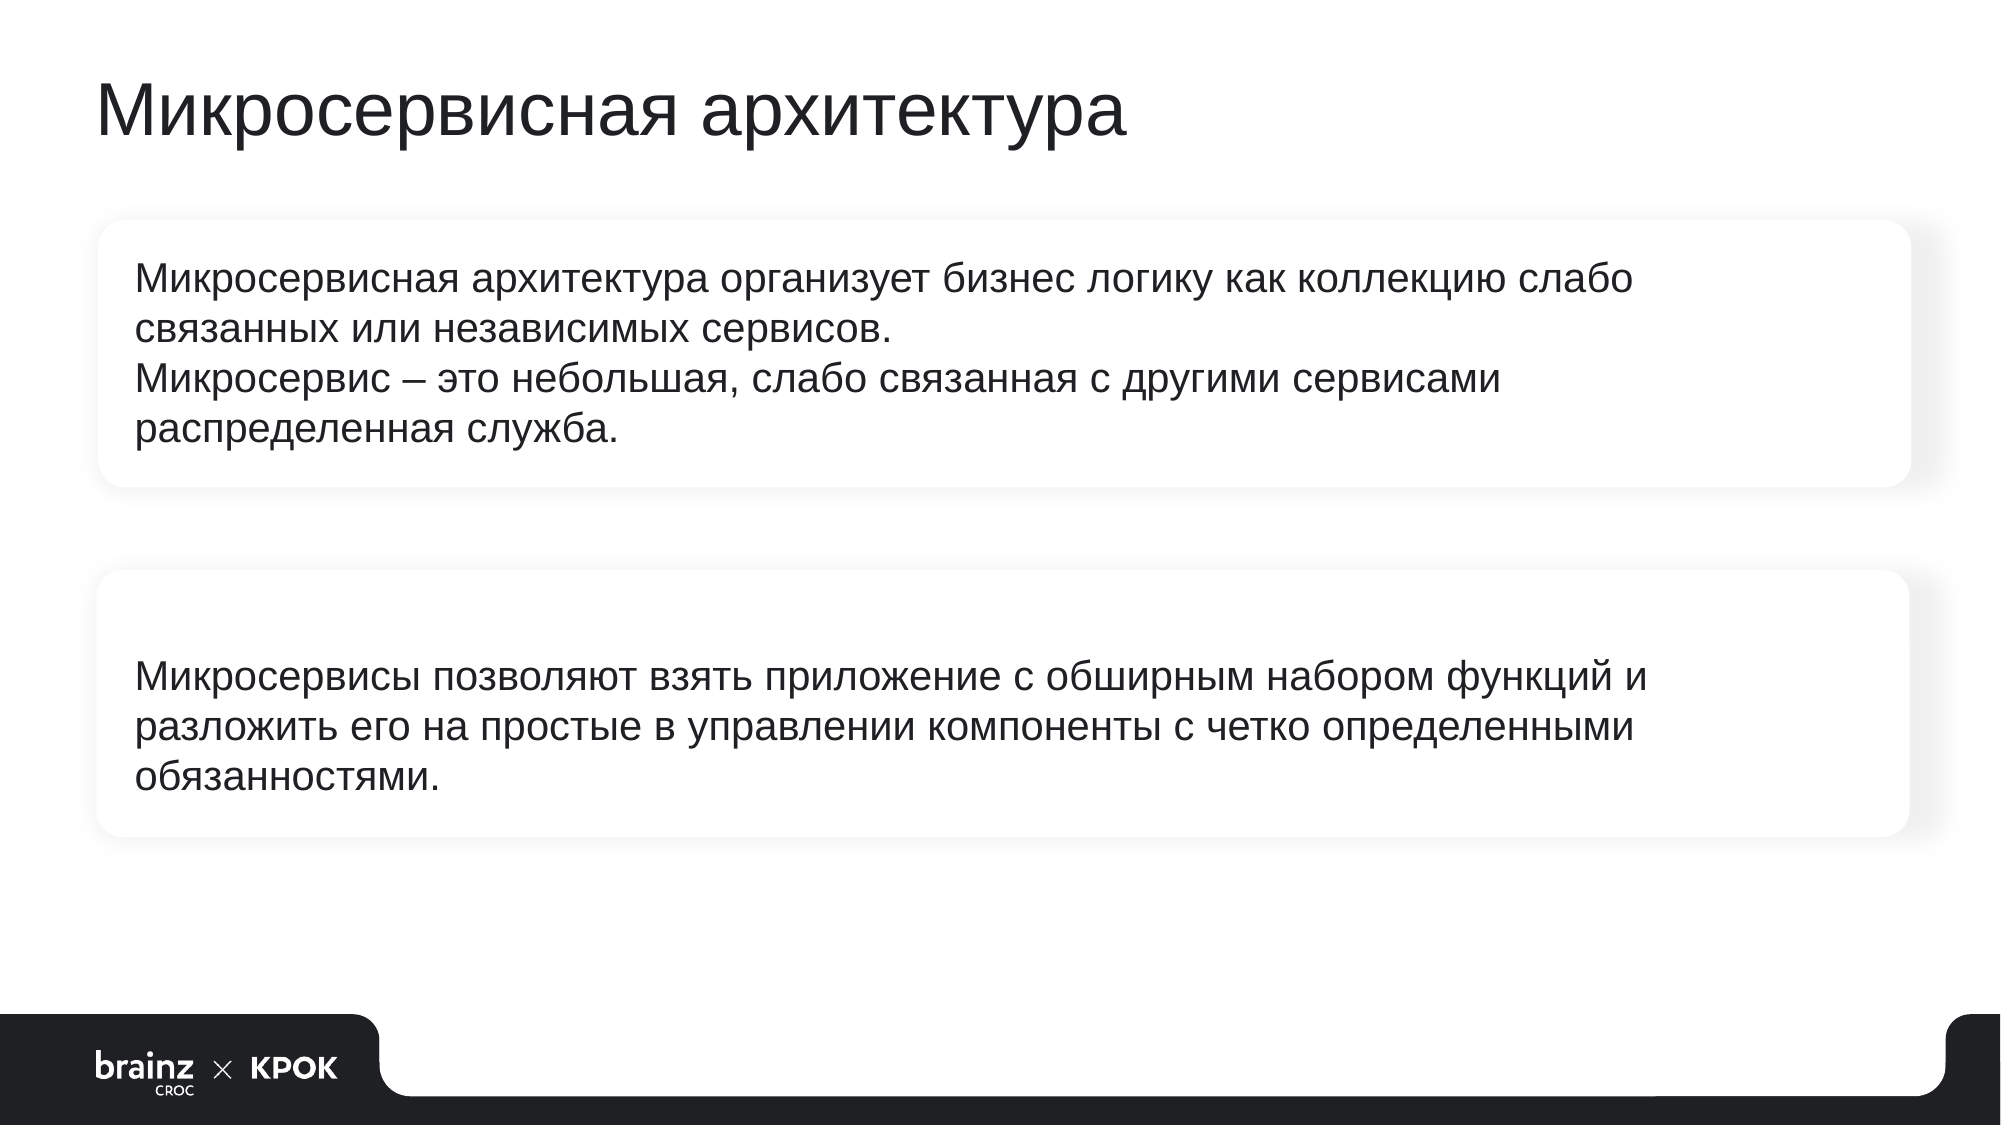

# Микросервисная архитектура

Микросервисная архитектура организует бизнес логику как коллекцию слабо связанных или независимых сервисов.
Микросервис – это небольшая, слабо связанная с другими сервисами распределенная служба.

Микросервисы позволяют взять приложение с обширным набором функций и разложить его на простые в управлении компоненты с четко определенными обязанностями.